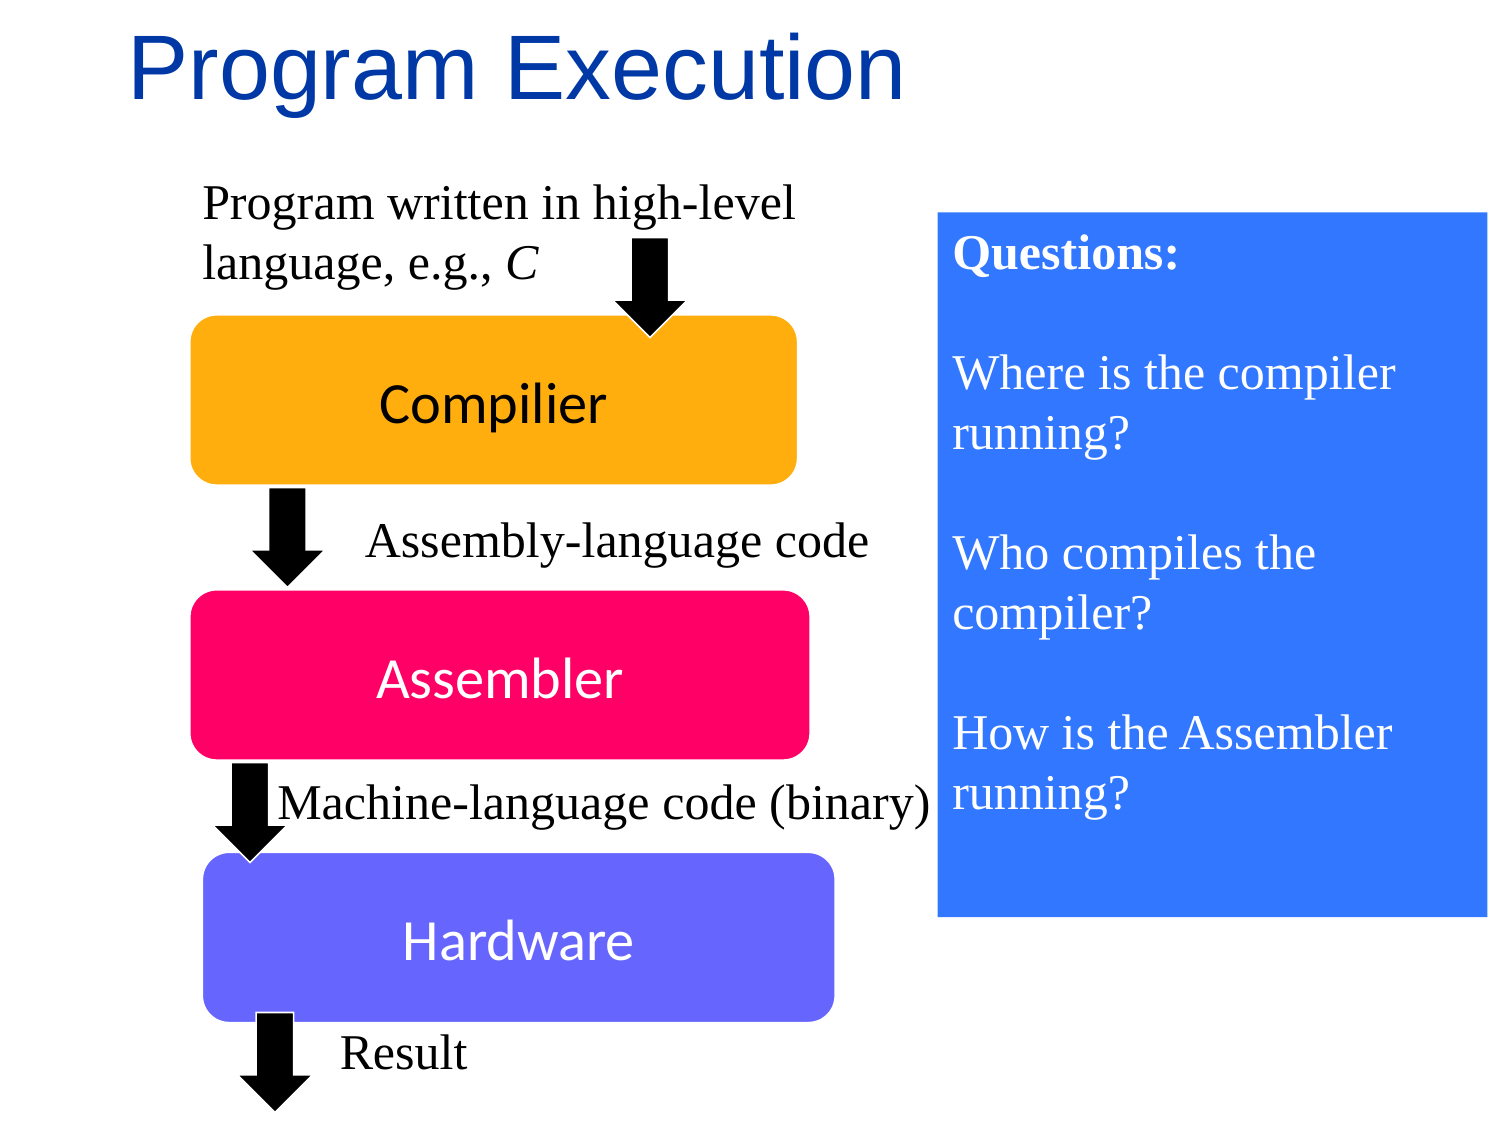

# Program Execution
Program written in high-level language, e.g., C
Questions:

Where is the compiler running?

Who compiles the compiler?

How is the Assembler running?

Compilier

Assembly-language code
Assembler

Machine-language code (binary)
Hardware

Result